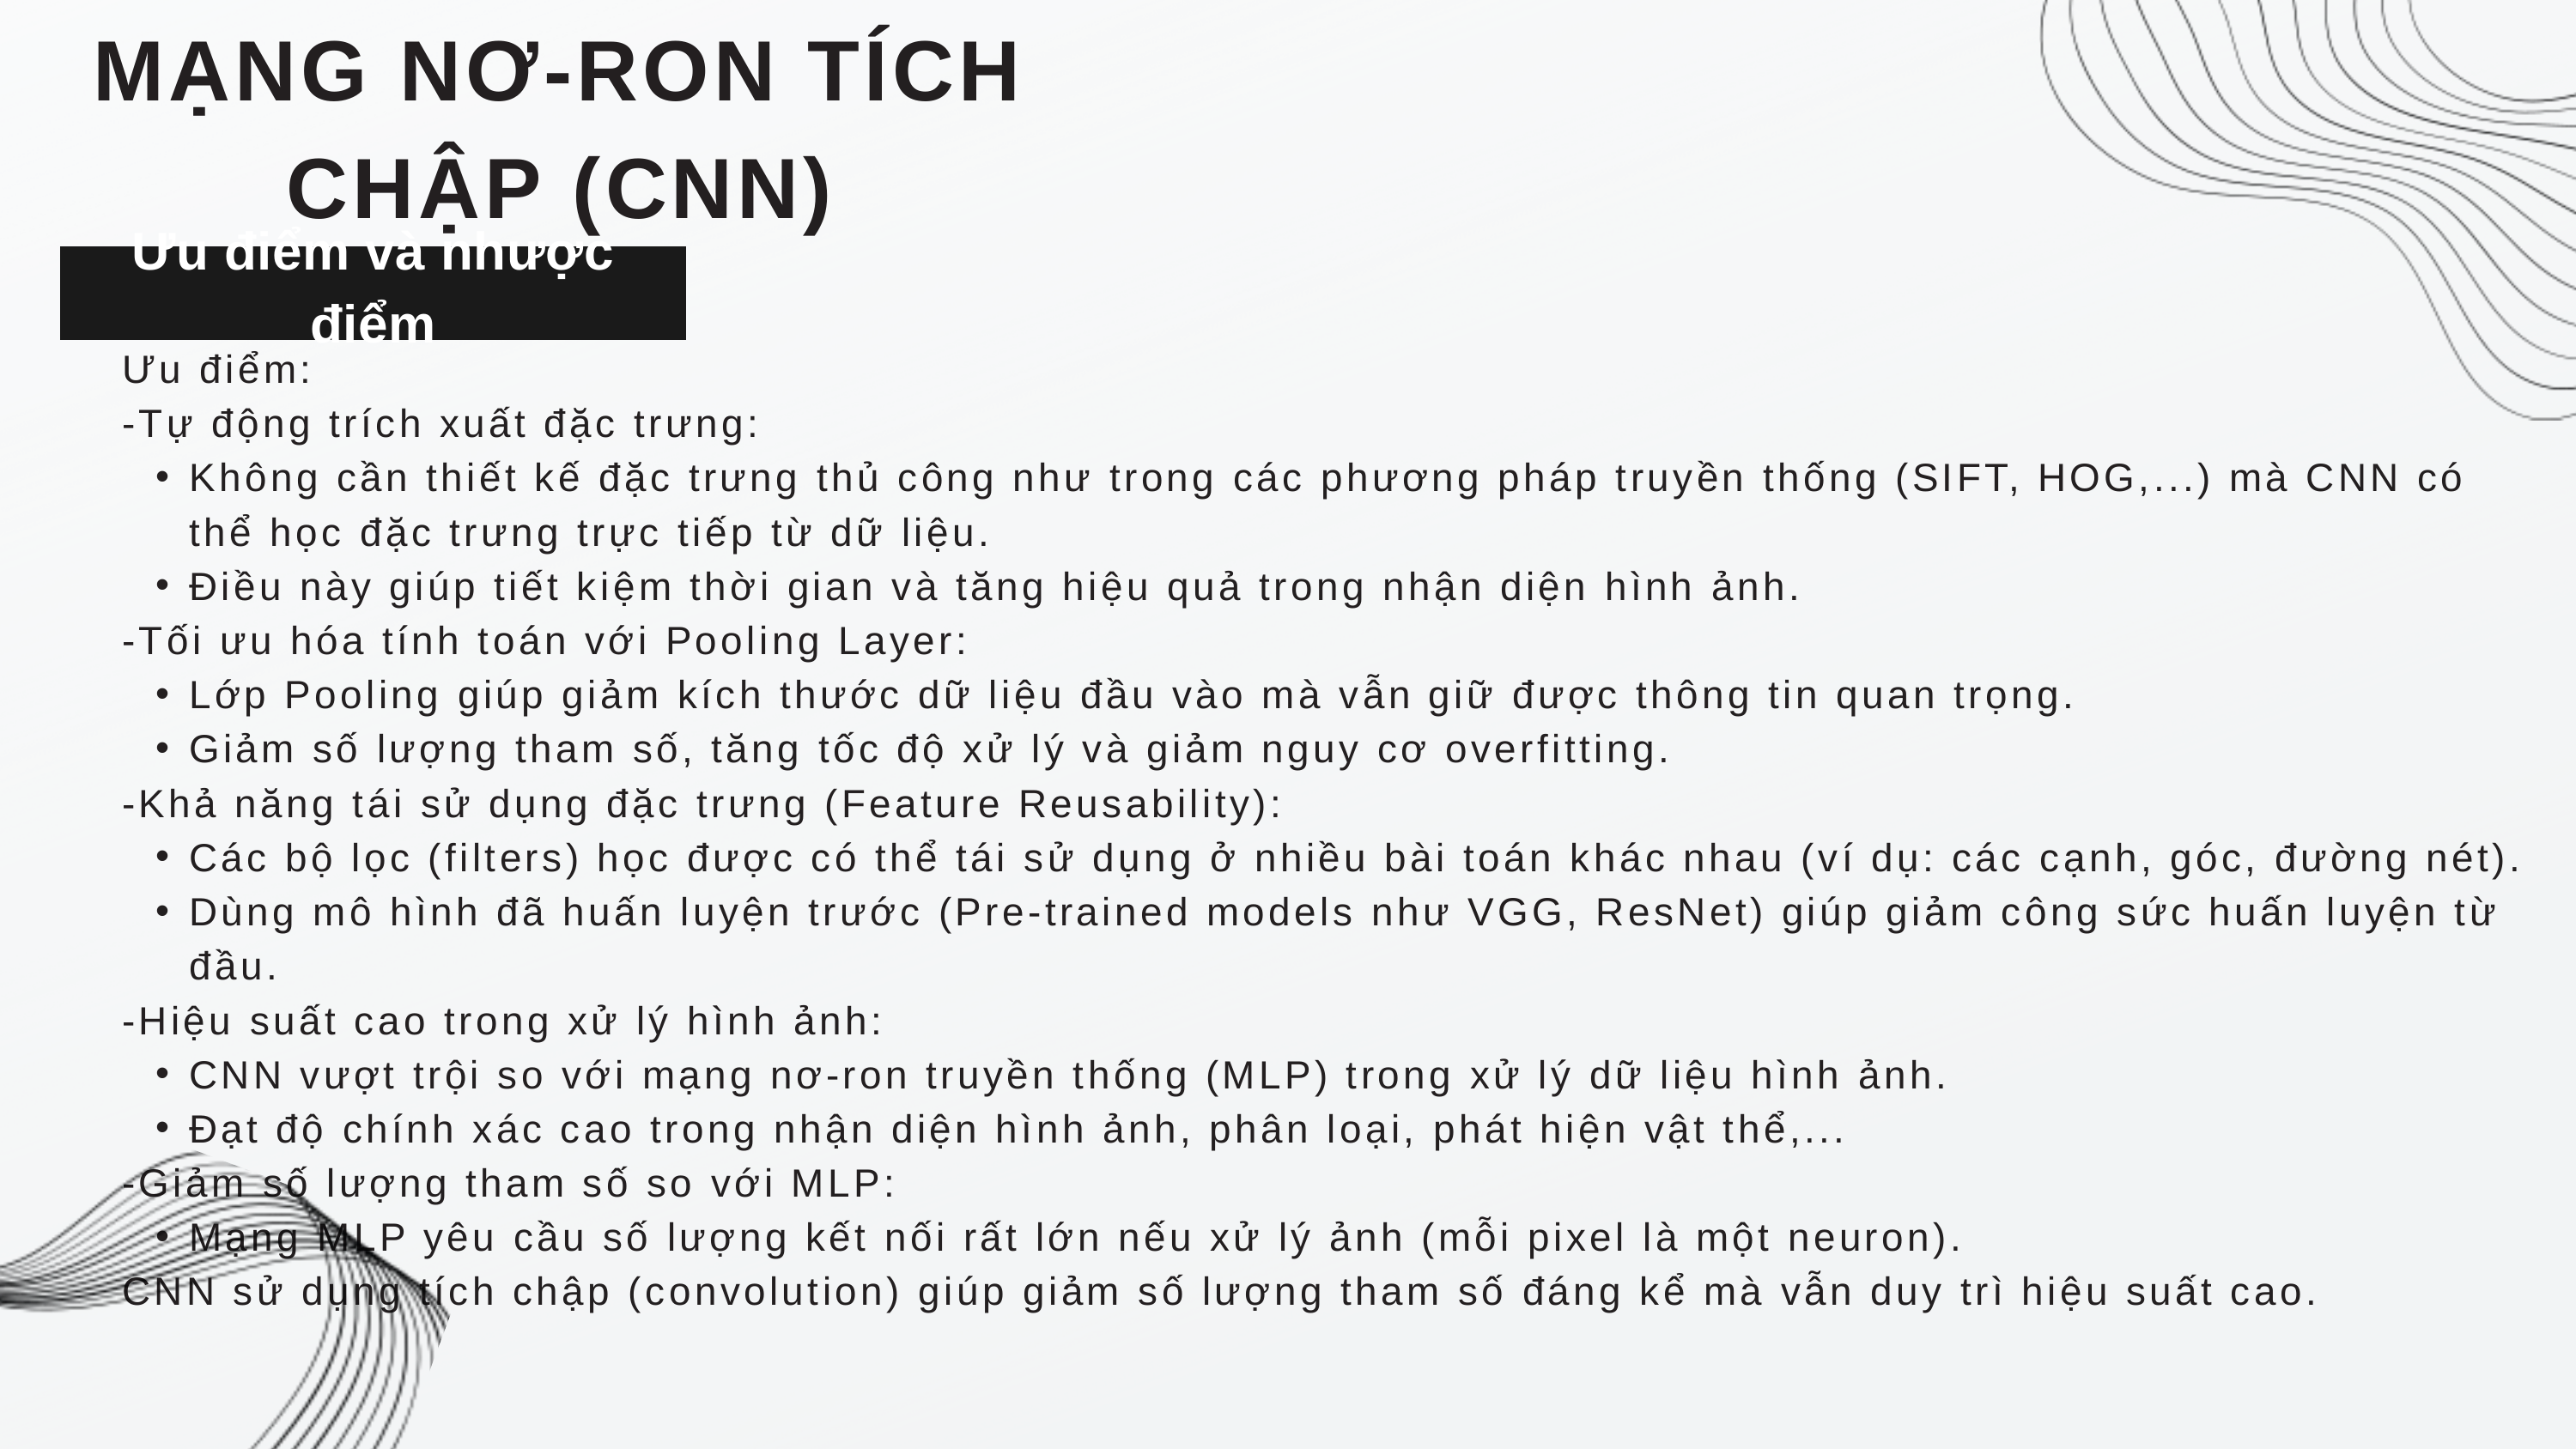

MẠNG NƠ-RON TÍCH CHẬP (CNN)

Ưu điểm và nhược điểm
Ưu điểm:
-Tự động trích xuất đặc trưng:
Không cần thiết kế đặc trưng thủ công như trong các phương pháp truyền thống (SIFT, HOG,...) mà CNN có thể học đặc trưng trực tiếp từ dữ liệu.
Điều này giúp tiết kiệm thời gian và tăng hiệu quả trong nhận diện hình ảnh.
-Tối ưu hóa tính toán với Pooling Layer:
Lớp Pooling giúp giảm kích thước dữ liệu đầu vào mà vẫn giữ được thông tin quan trọng.
Giảm số lượng tham số, tăng tốc độ xử lý và giảm nguy cơ overfitting.
-Khả năng tái sử dụng đặc trưng (Feature Reusability):
Các bộ lọc (filters) học được có thể tái sử dụng ở nhiều bài toán khác nhau (ví dụ: các cạnh, góc, đường nét).
Dùng mô hình đã huấn luyện trước (Pre-trained models như VGG, ResNet) giúp giảm công sức huấn luyện từ đầu.
-Hiệu suất cao trong xử lý hình ảnh:
CNN vượt trội so với mạng nơ-ron truyền thống (MLP) trong xử lý dữ liệu hình ảnh.
Đạt độ chính xác cao trong nhận diện hình ảnh, phân loại, phát hiện vật thể,...
-Giảm số lượng tham số so với MLP:
Mạng MLP yêu cầu số lượng kết nối rất lớn nếu xử lý ảnh (mỗi pixel là một neuron).
CNN sử dụng tích chập (convolution) giúp giảm số lượng tham số đáng kể mà vẫn duy trì hiệu suất cao.